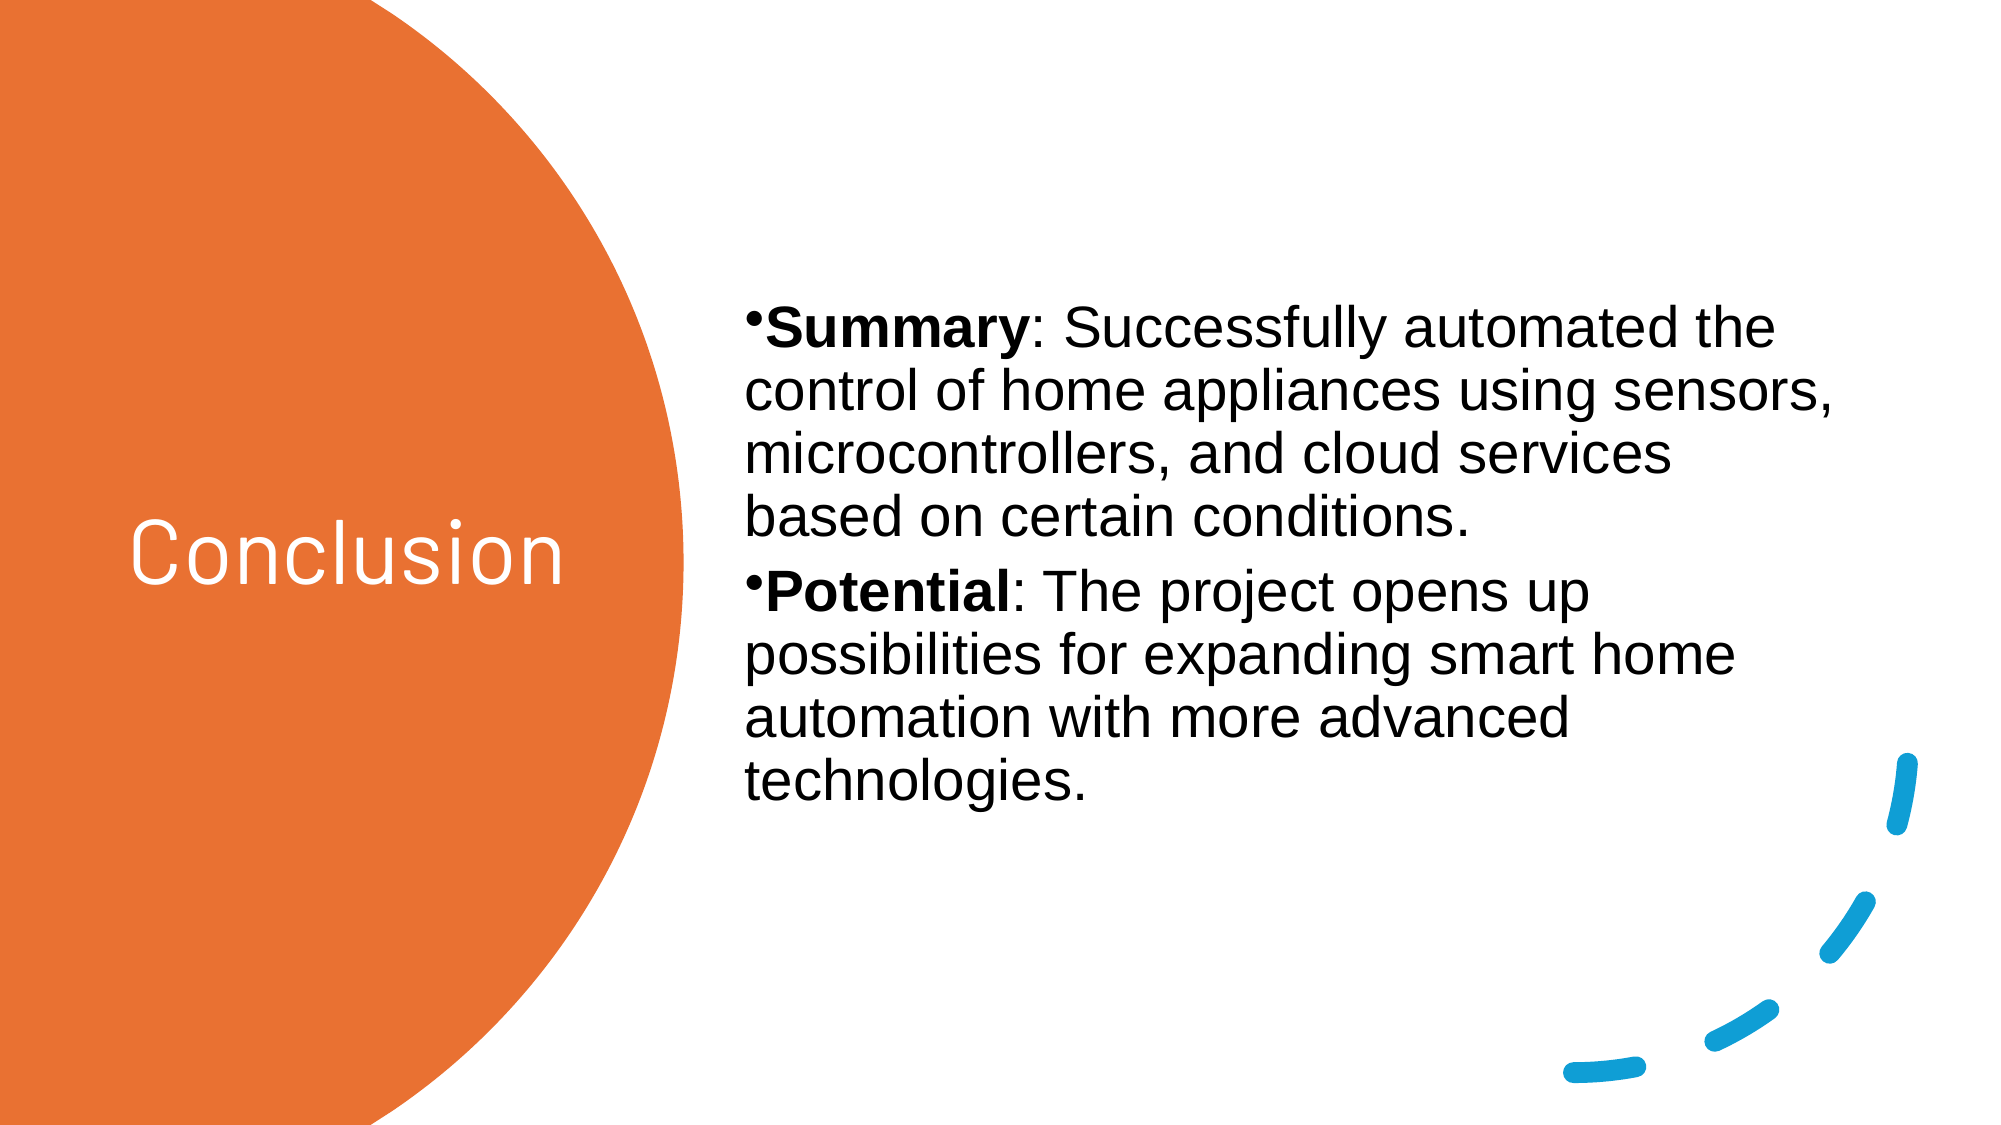

Summary: Successfully automated the control of home appliances using sensors, microcontrollers, and cloud services based on certain conditions.
Potential: The project opens up possibilities for expanding smart home automation with more advanced technologies.
# Conclusion